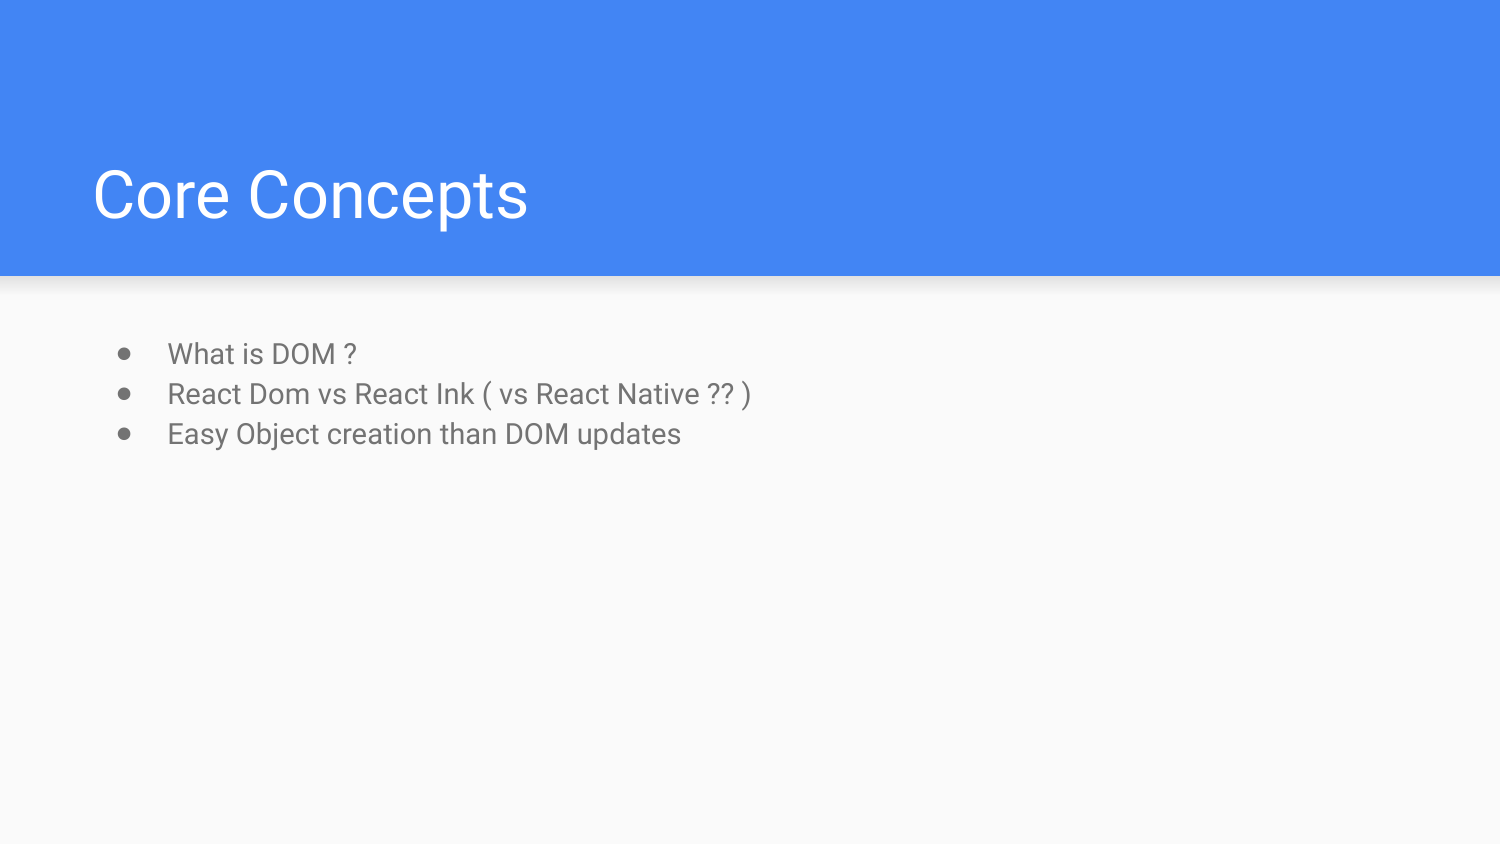

# Core Concepts
What is DOM ?
React Dom vs React Ink ( vs React Native ?? )
Easy Object creation than DOM updates